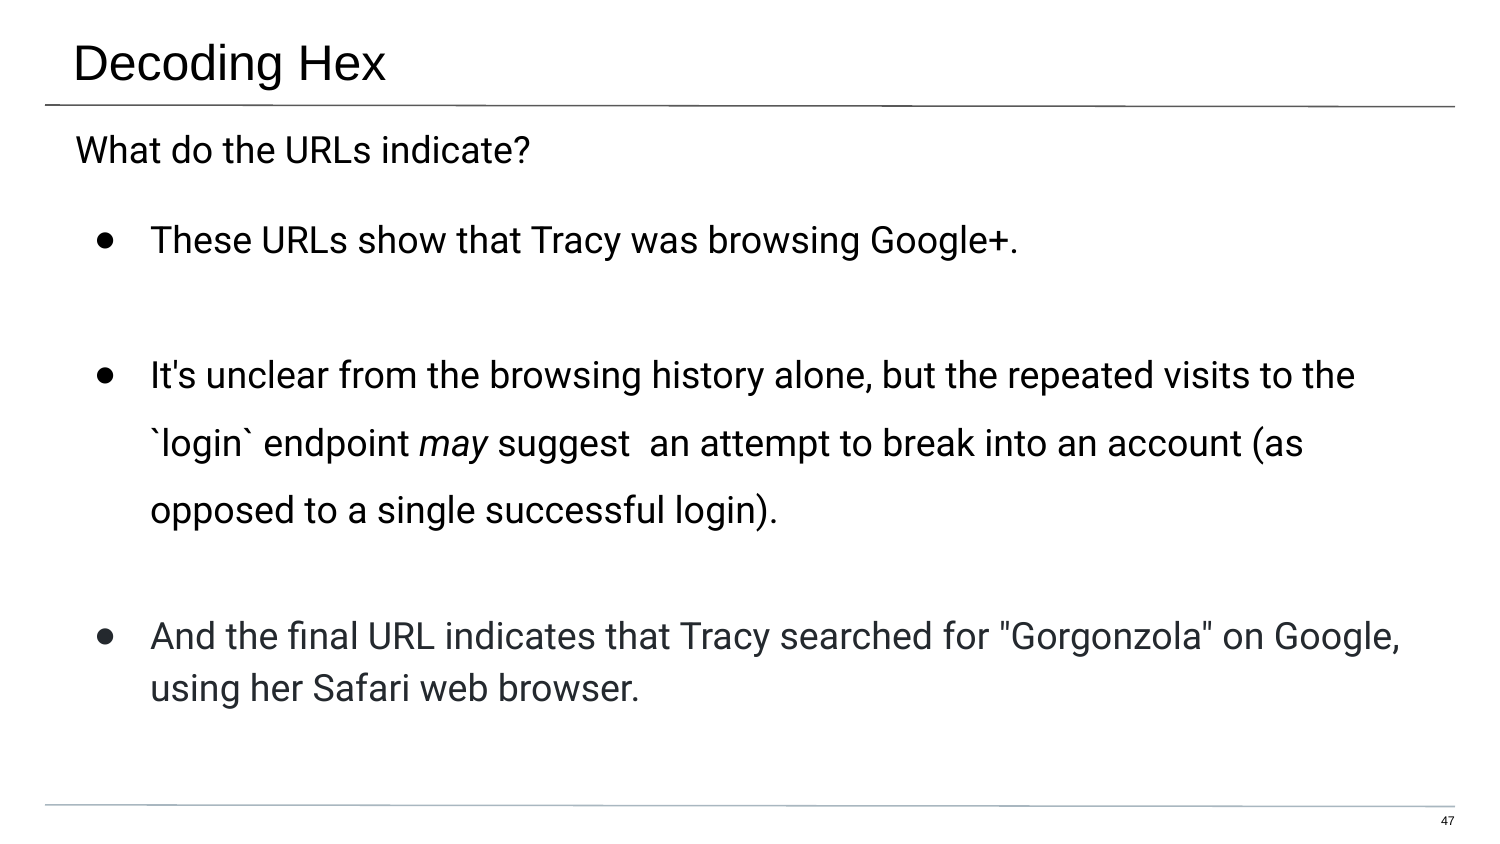

# Decoding Hex
What do the URLs indicate?
These URLs show that Tracy was browsing Google+.

It's unclear from the browsing history alone, but the repeated visits to the `login` endpoint may suggest  an attempt to break into an account (as opposed to a single successful login).

And the final URL indicates that Tracy searched for "Gorgonzola" on Google, using her Safari web browser.

47